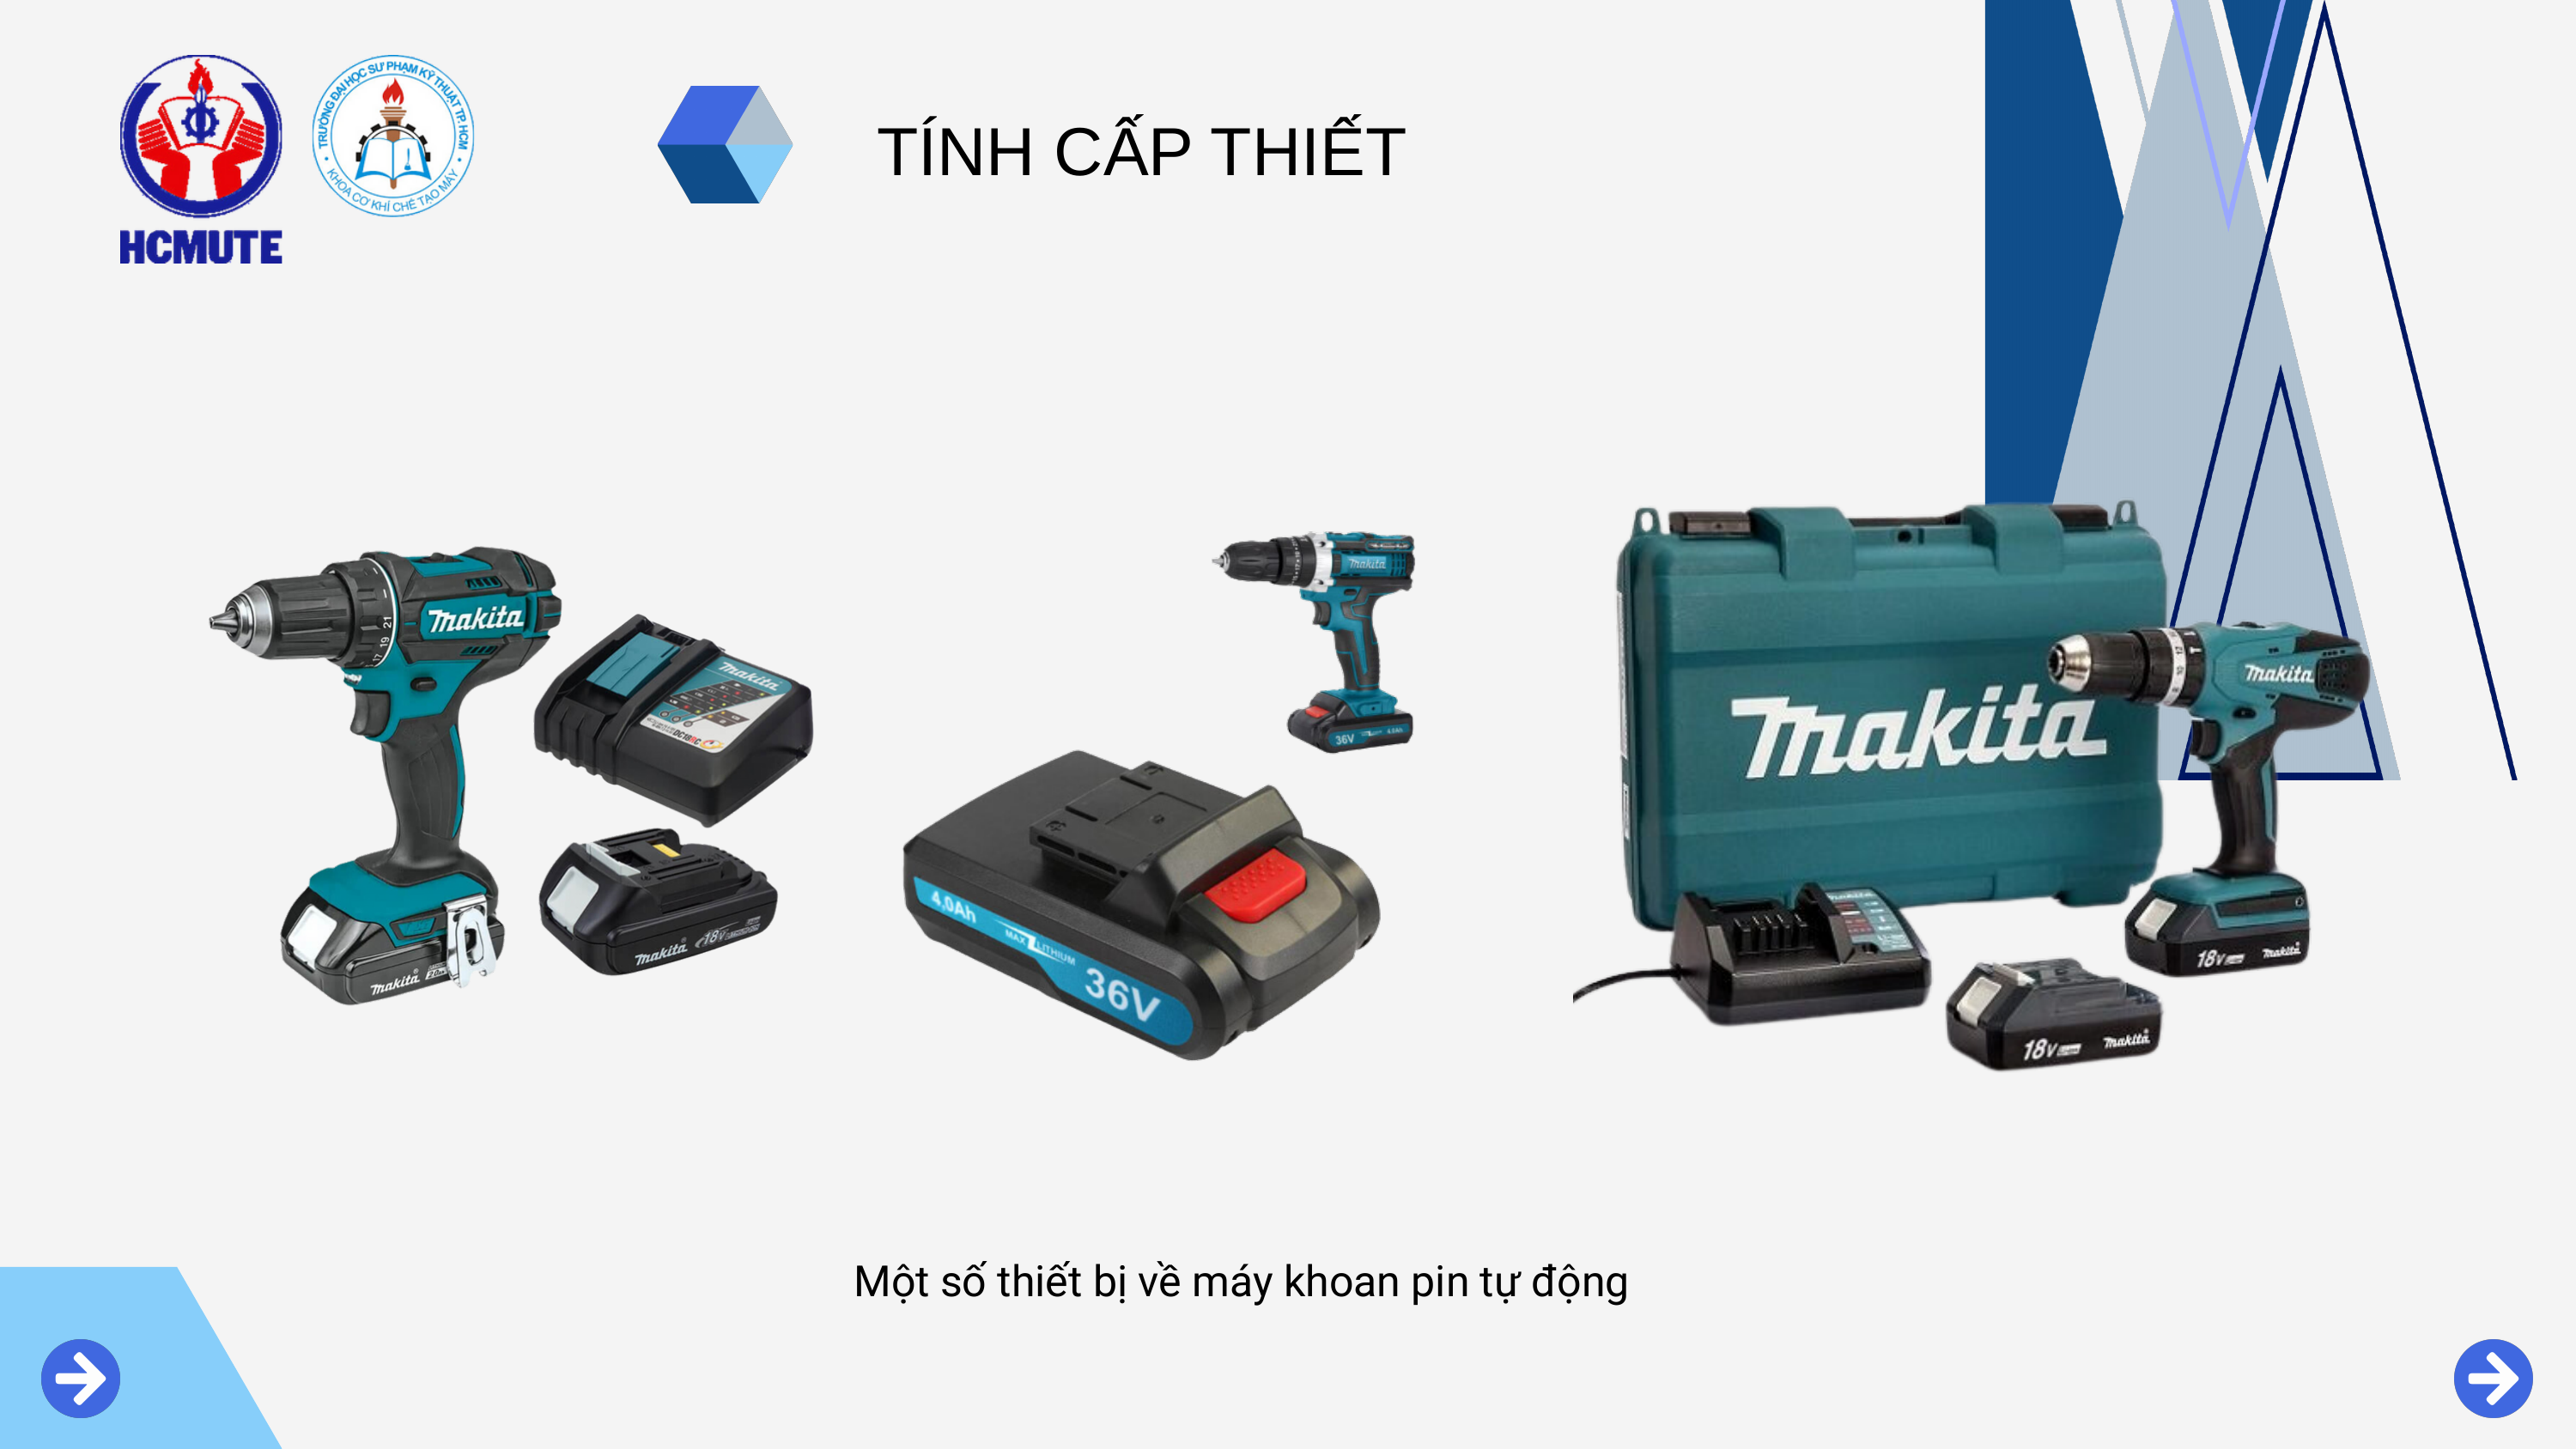

TÍNH CẤP THIẾT

Một số thiết bị về máy khoan pin tự động